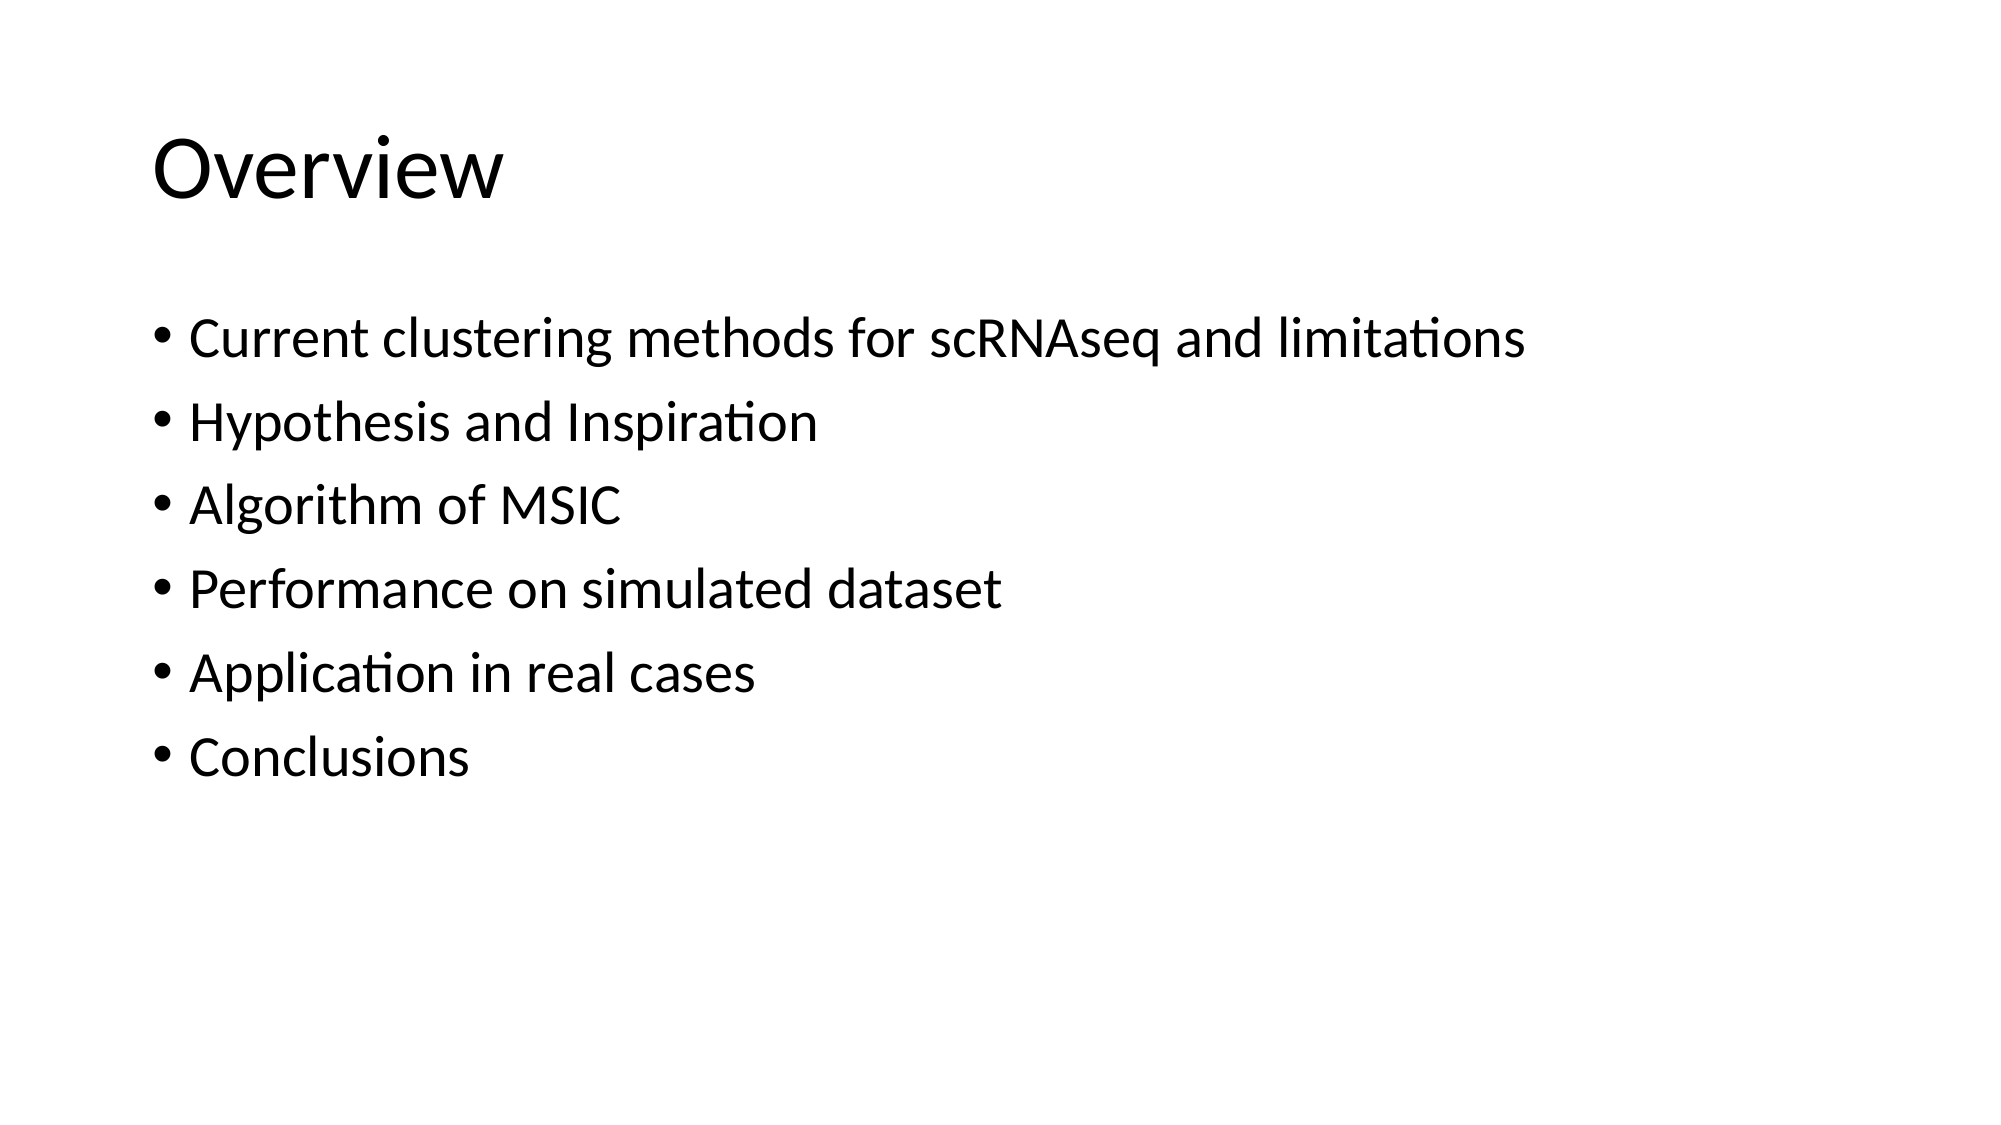

# Overview
Current clustering methods for scRNAseq and limitations
Hypothesis and Inspiration
Algorithm of MSIC
Performance on simulated dataset
Application in real cases
Conclusions